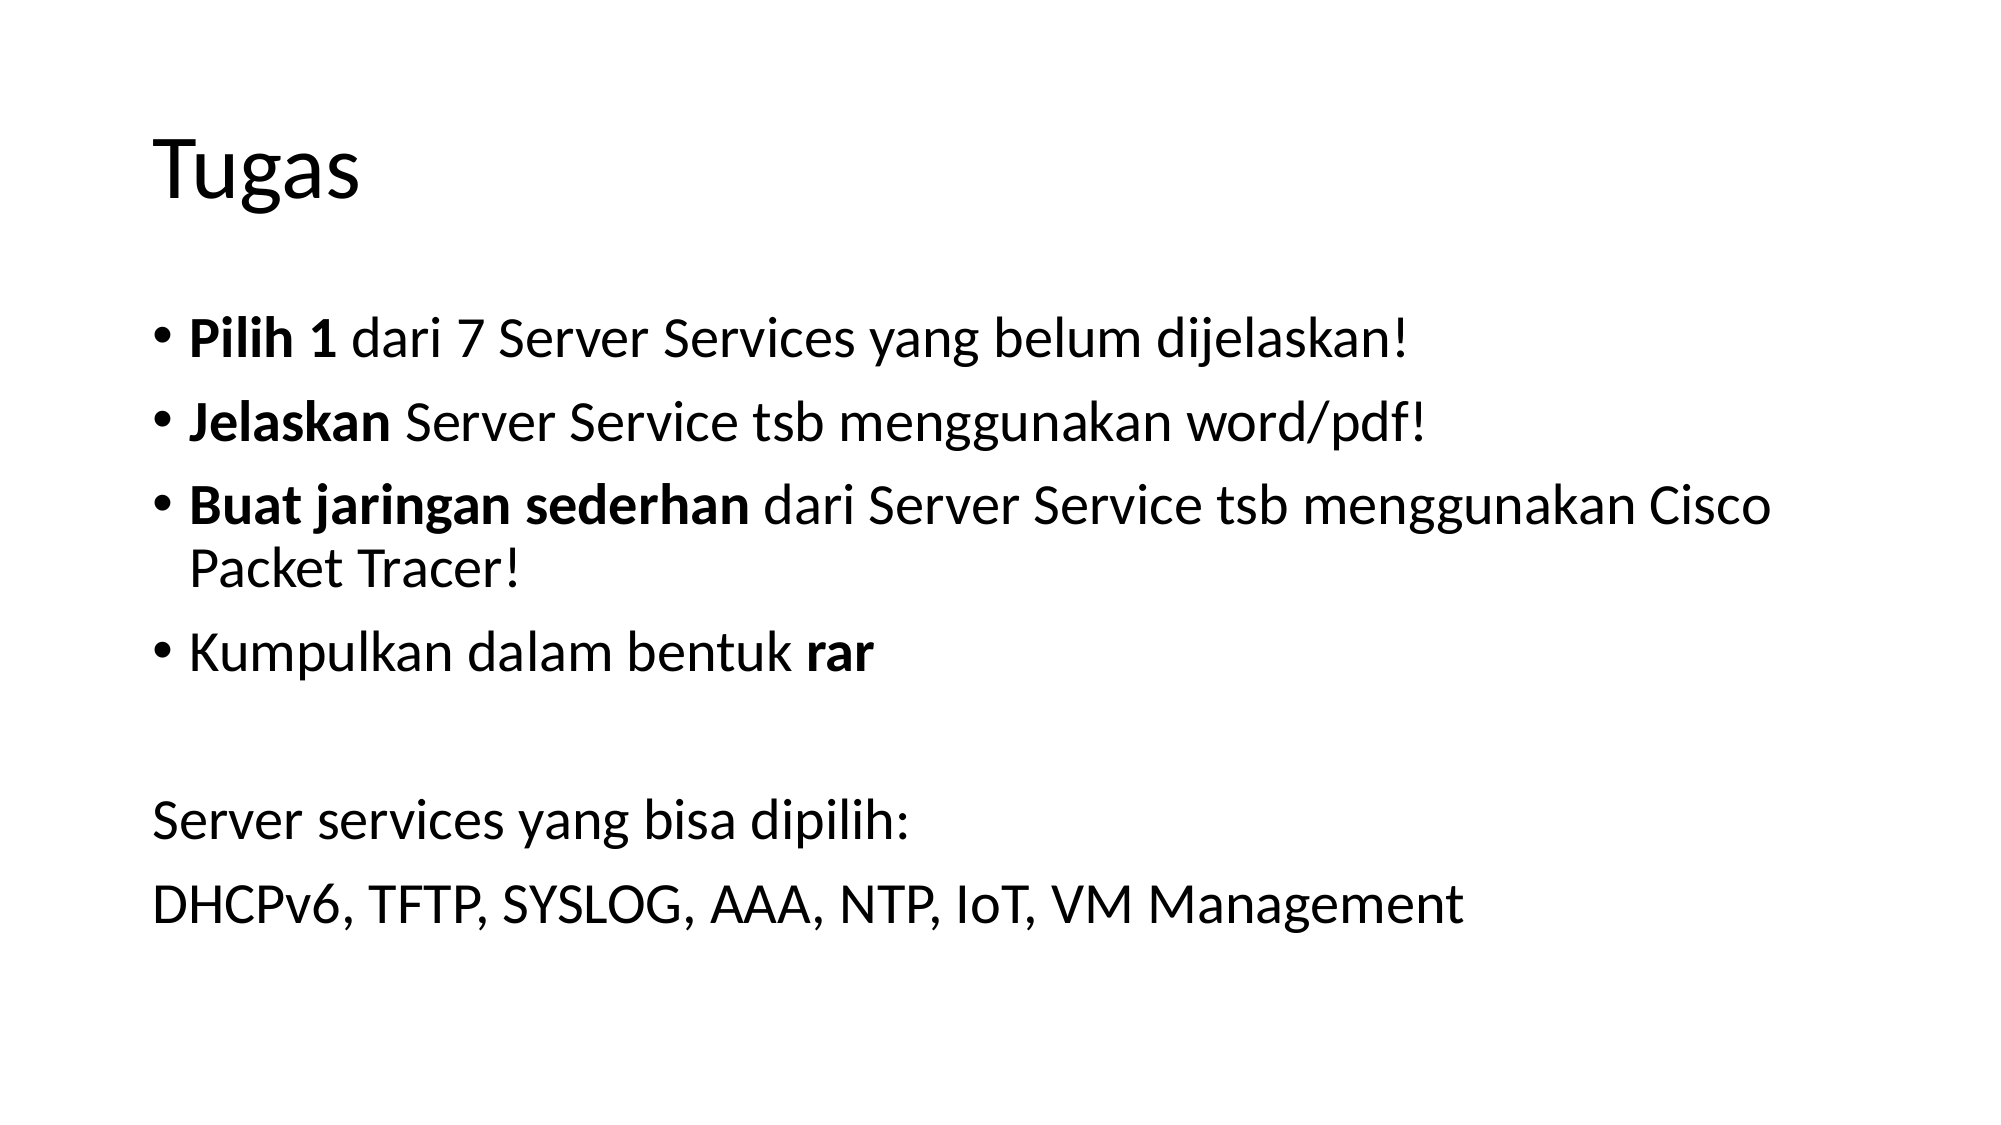

# Tugas
Pilih 1 dari 7 Server Services yang belum dijelaskan!
Jelaskan Server Service tsb menggunakan word/pdf!
Buat jaringan sederhan dari Server Service tsb menggunakan Cisco Packet Tracer!
Kumpulkan dalam bentuk rar

Server services yang bisa dipilih:
DHCPv6, TFTP, SYSLOG, AAA, NTP, IoT, VM Management